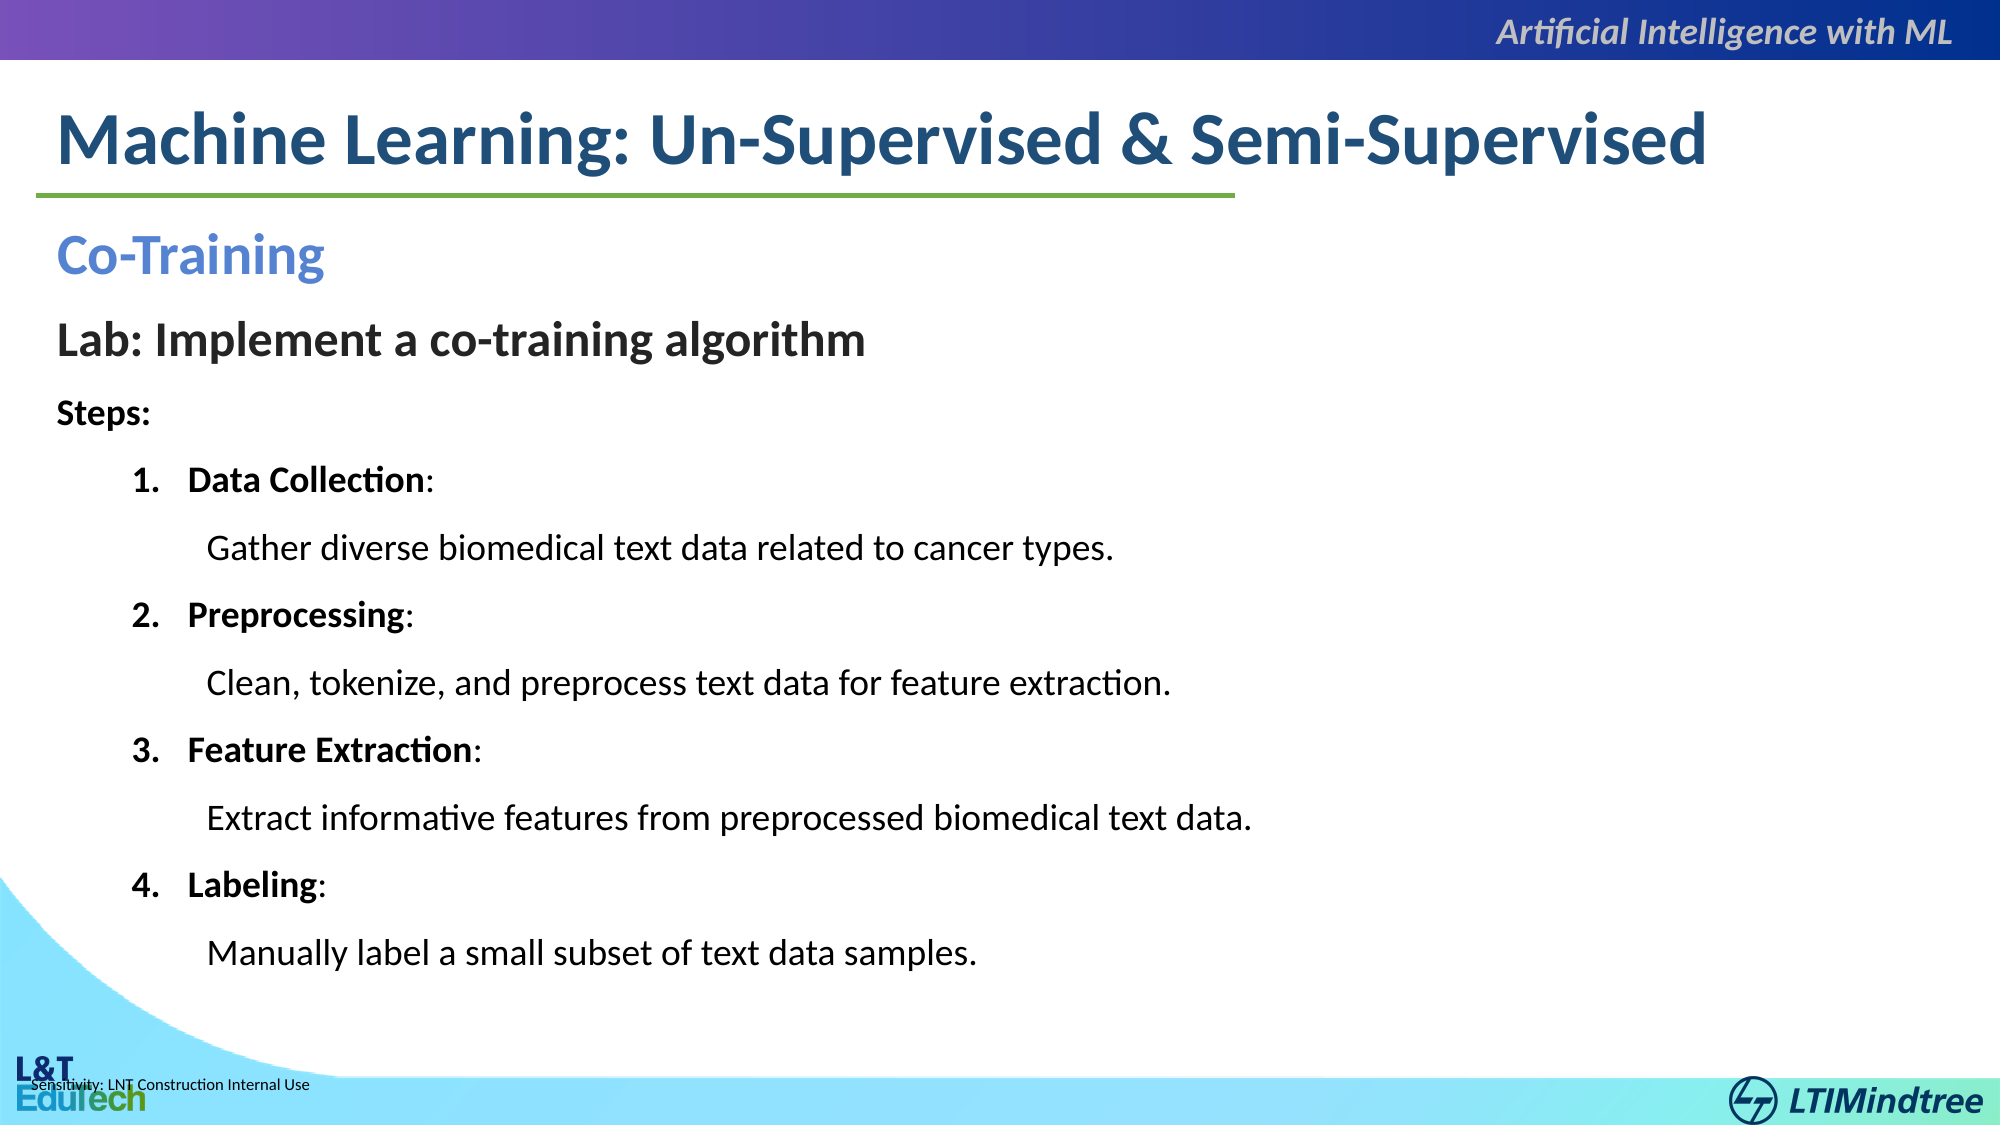

Artificial Intelligence with ML
Machine Learning: Un-Supervised & Semi-Supervised
Co-Training
Lab: Implement a co-training algorithm

Steps:
Data Collection:
Gather diverse biomedical text data related to cancer types.
Preprocessing:
Clean, tokenize, and preprocess text data for feature extraction.
Feature Extraction:
Extract informative features from preprocessed biomedical text data.
Labeling:
Manually label a small subset of text data samples.